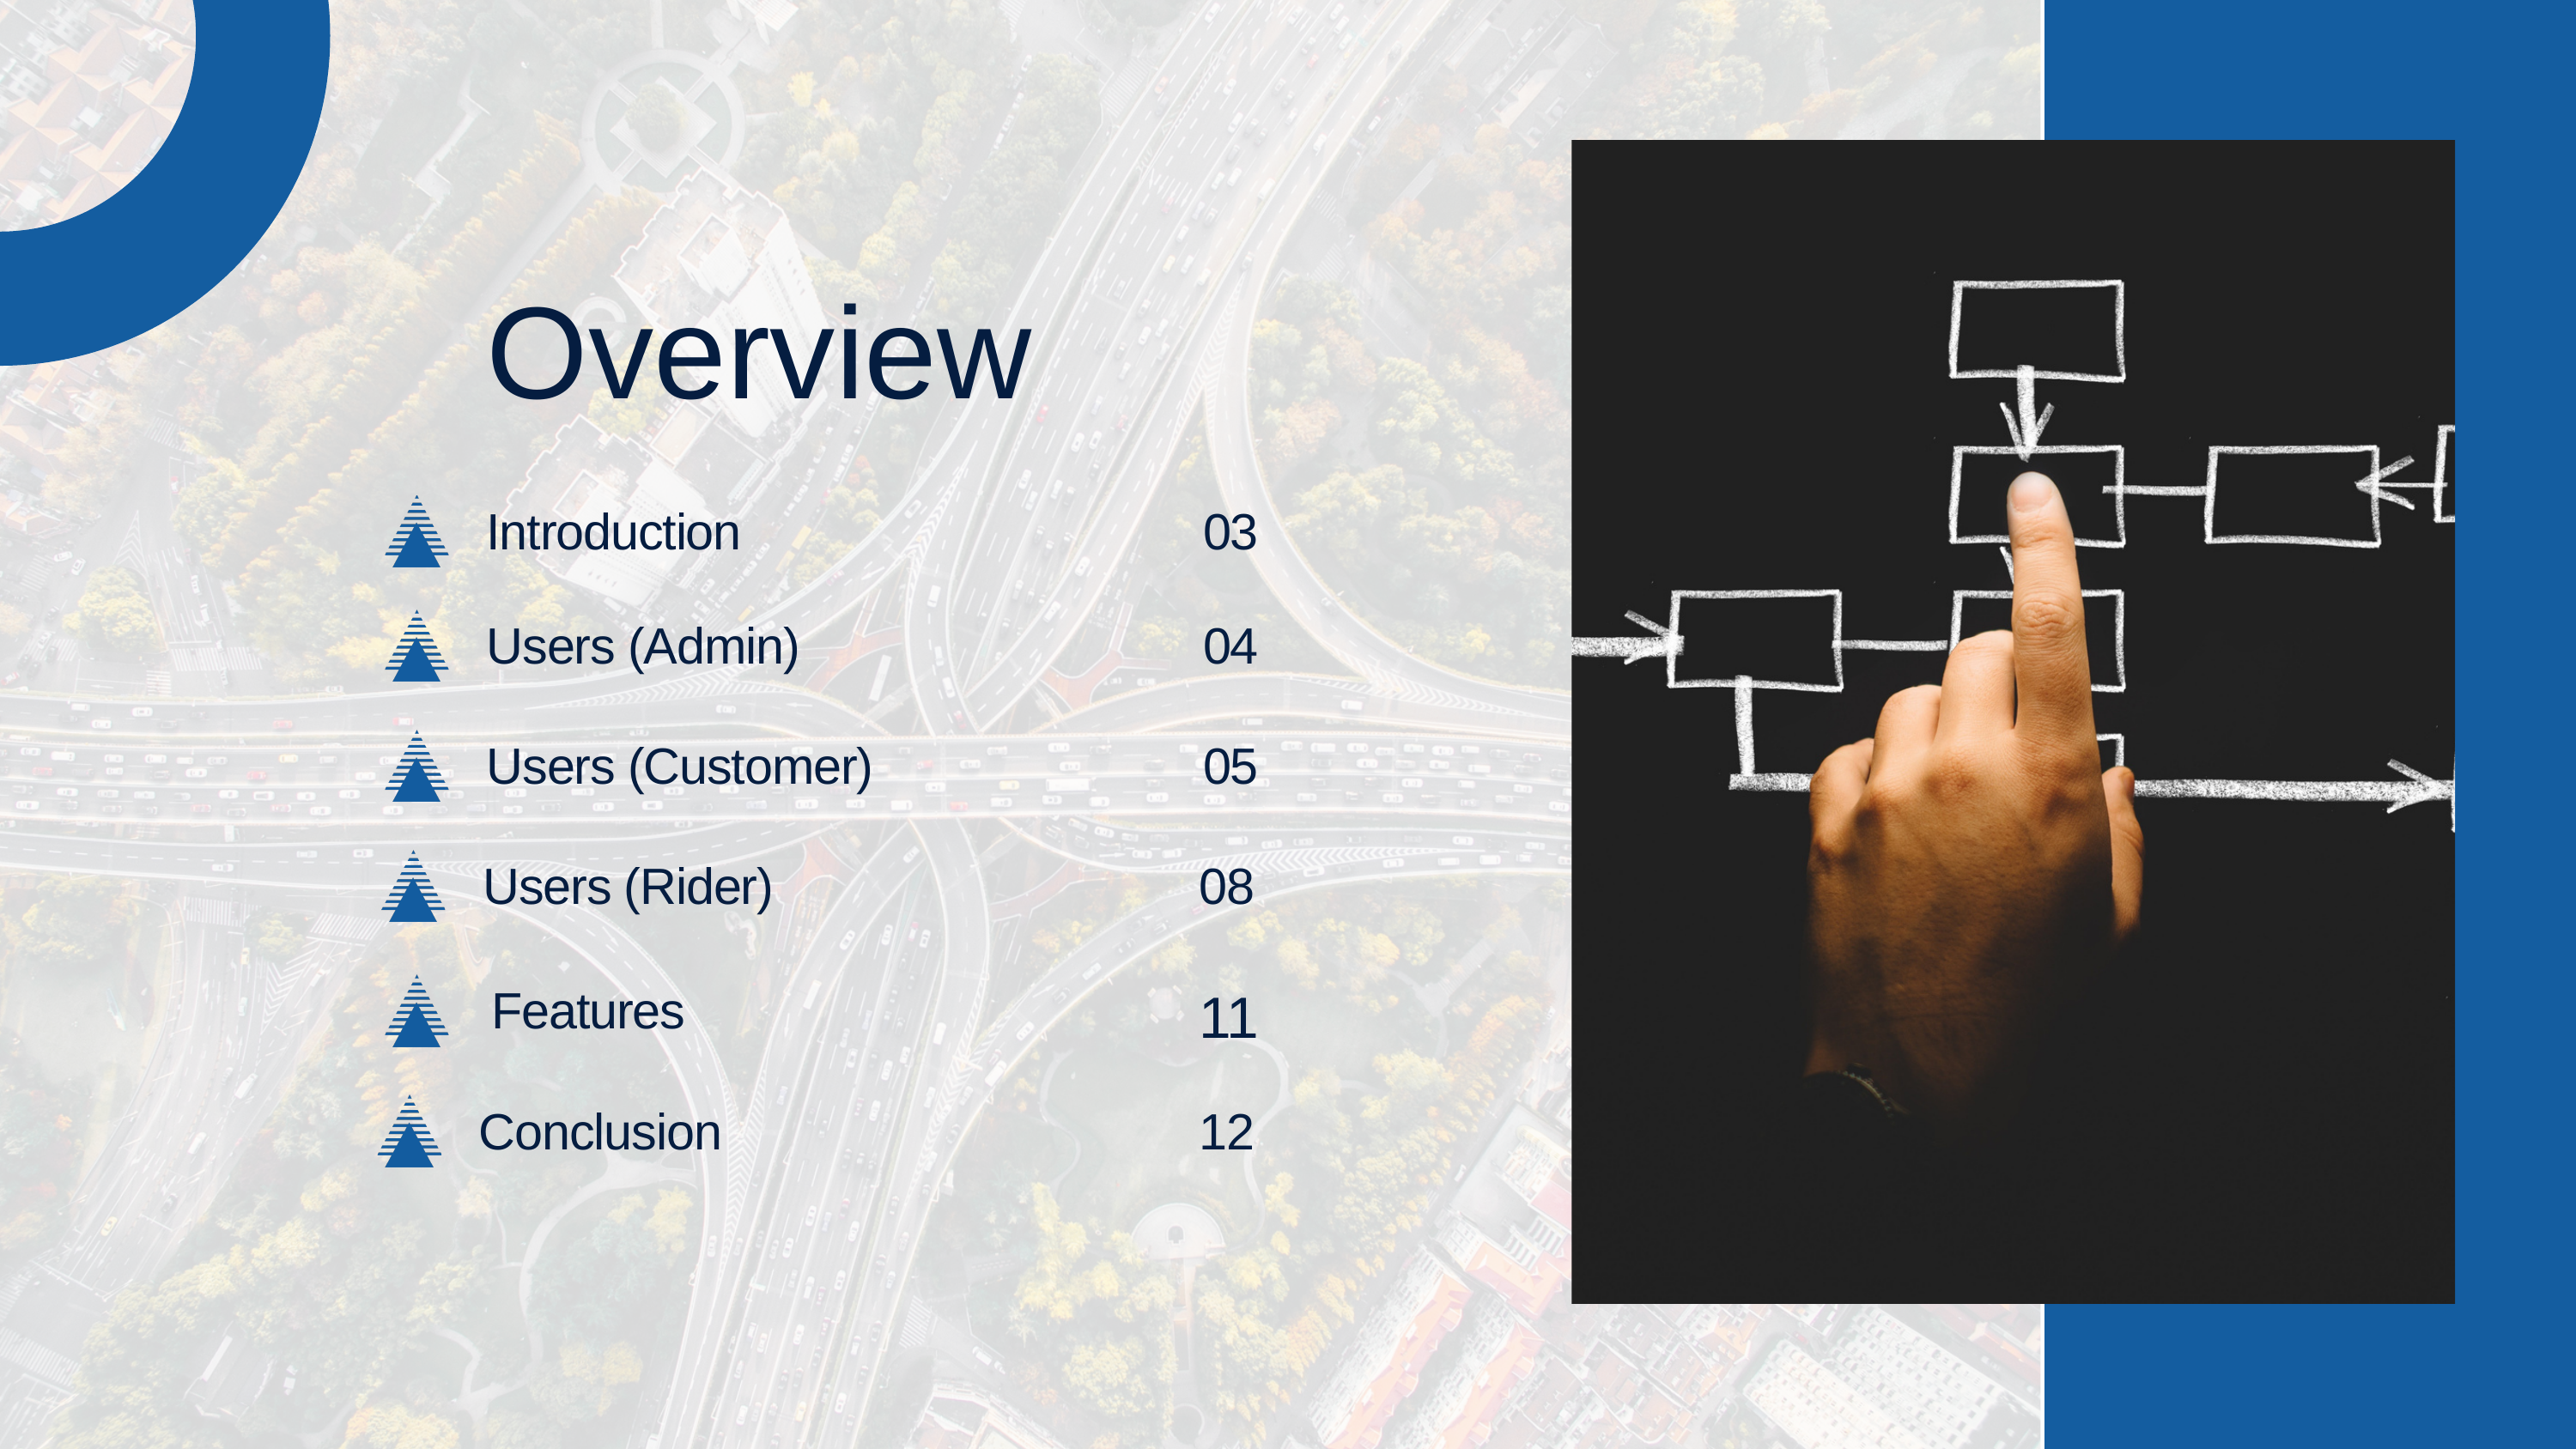

Overview
Introduction
03

Users (Admin)
04

Users (Customer)
05

08
Users (Rider)

Features
11

Conclusion
12